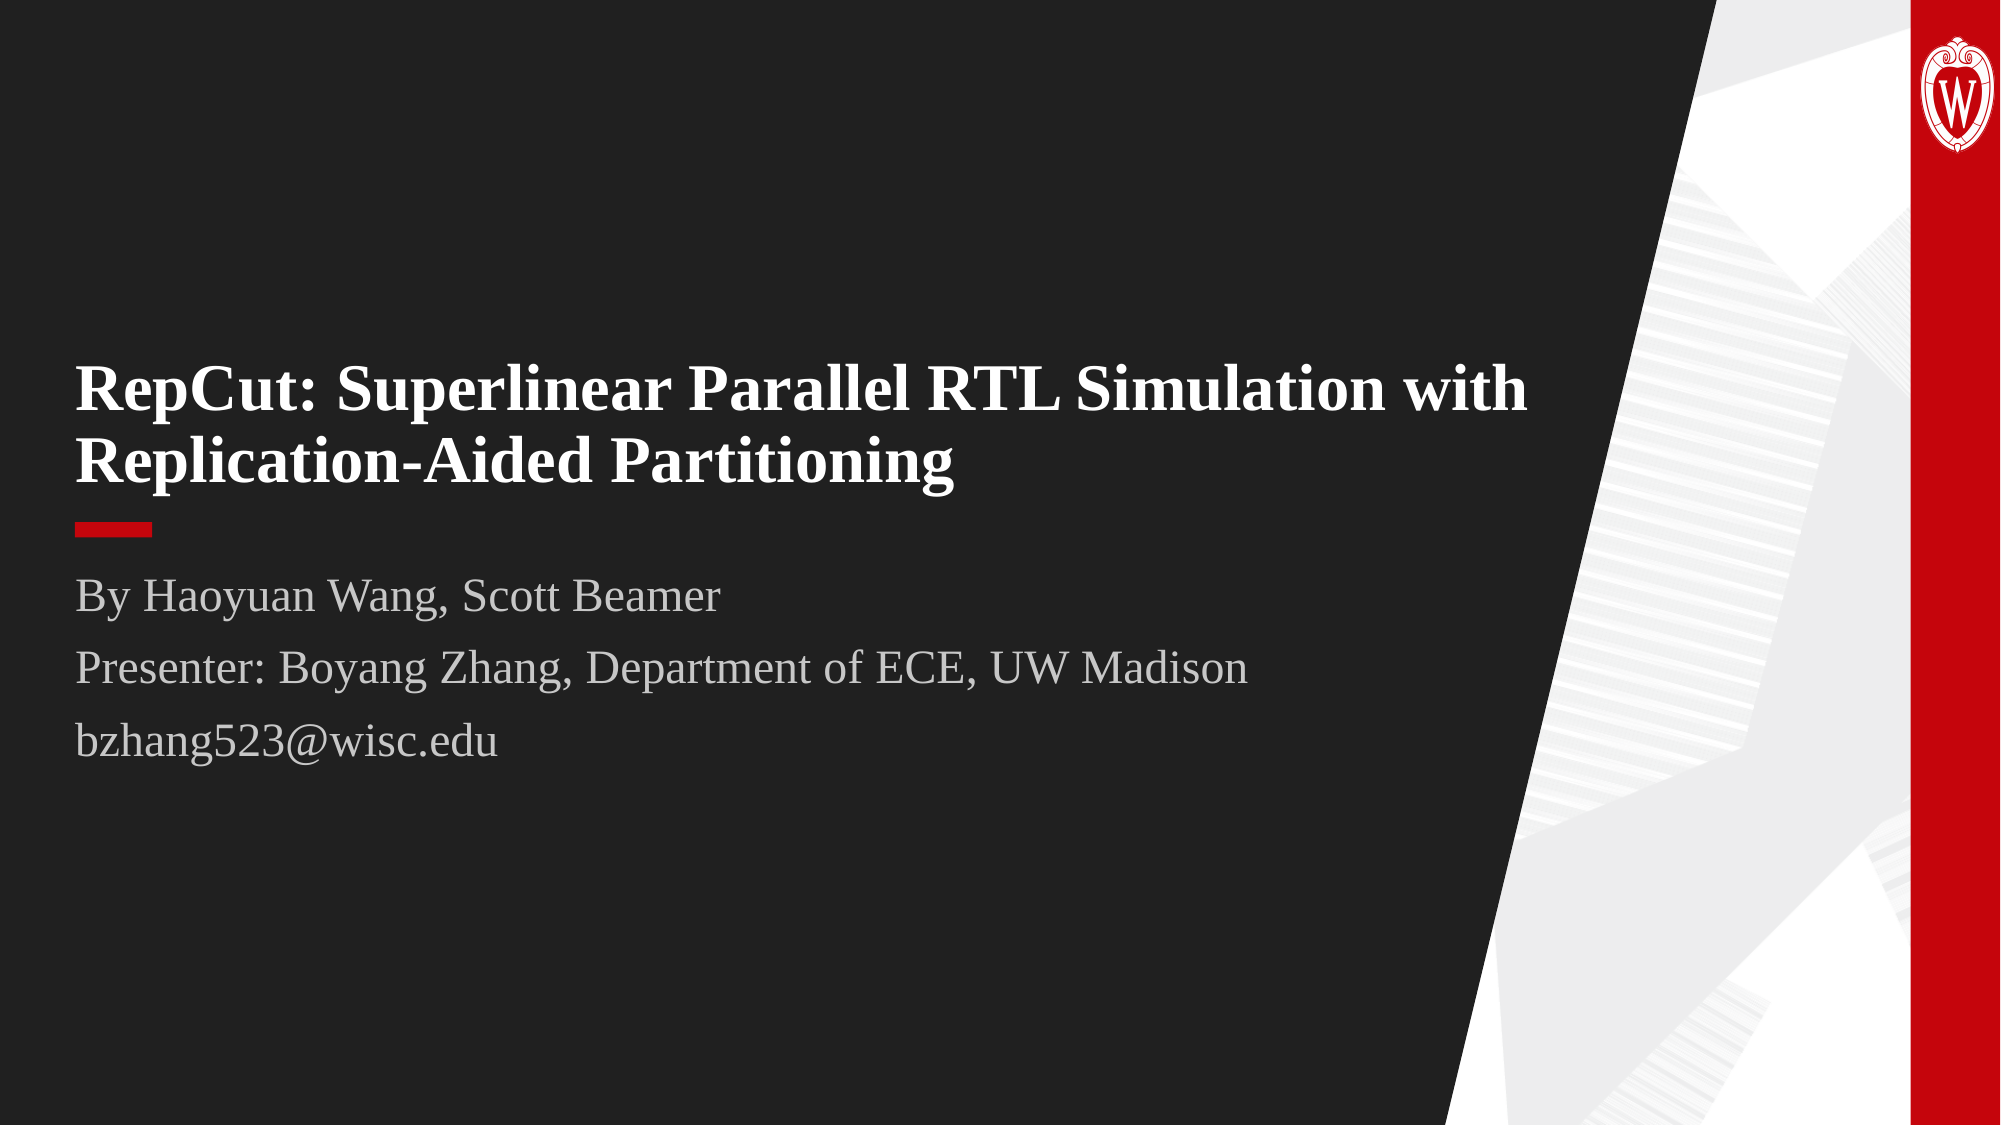

# RepCut: Superlinear Parallel RTL Simulation with Replication-Aided Partitioning
By Haoyuan Wang, Scott Beamer
Presenter: Boyang Zhang, Department of ECE, UW Madison
bzhang523@wisc.edu